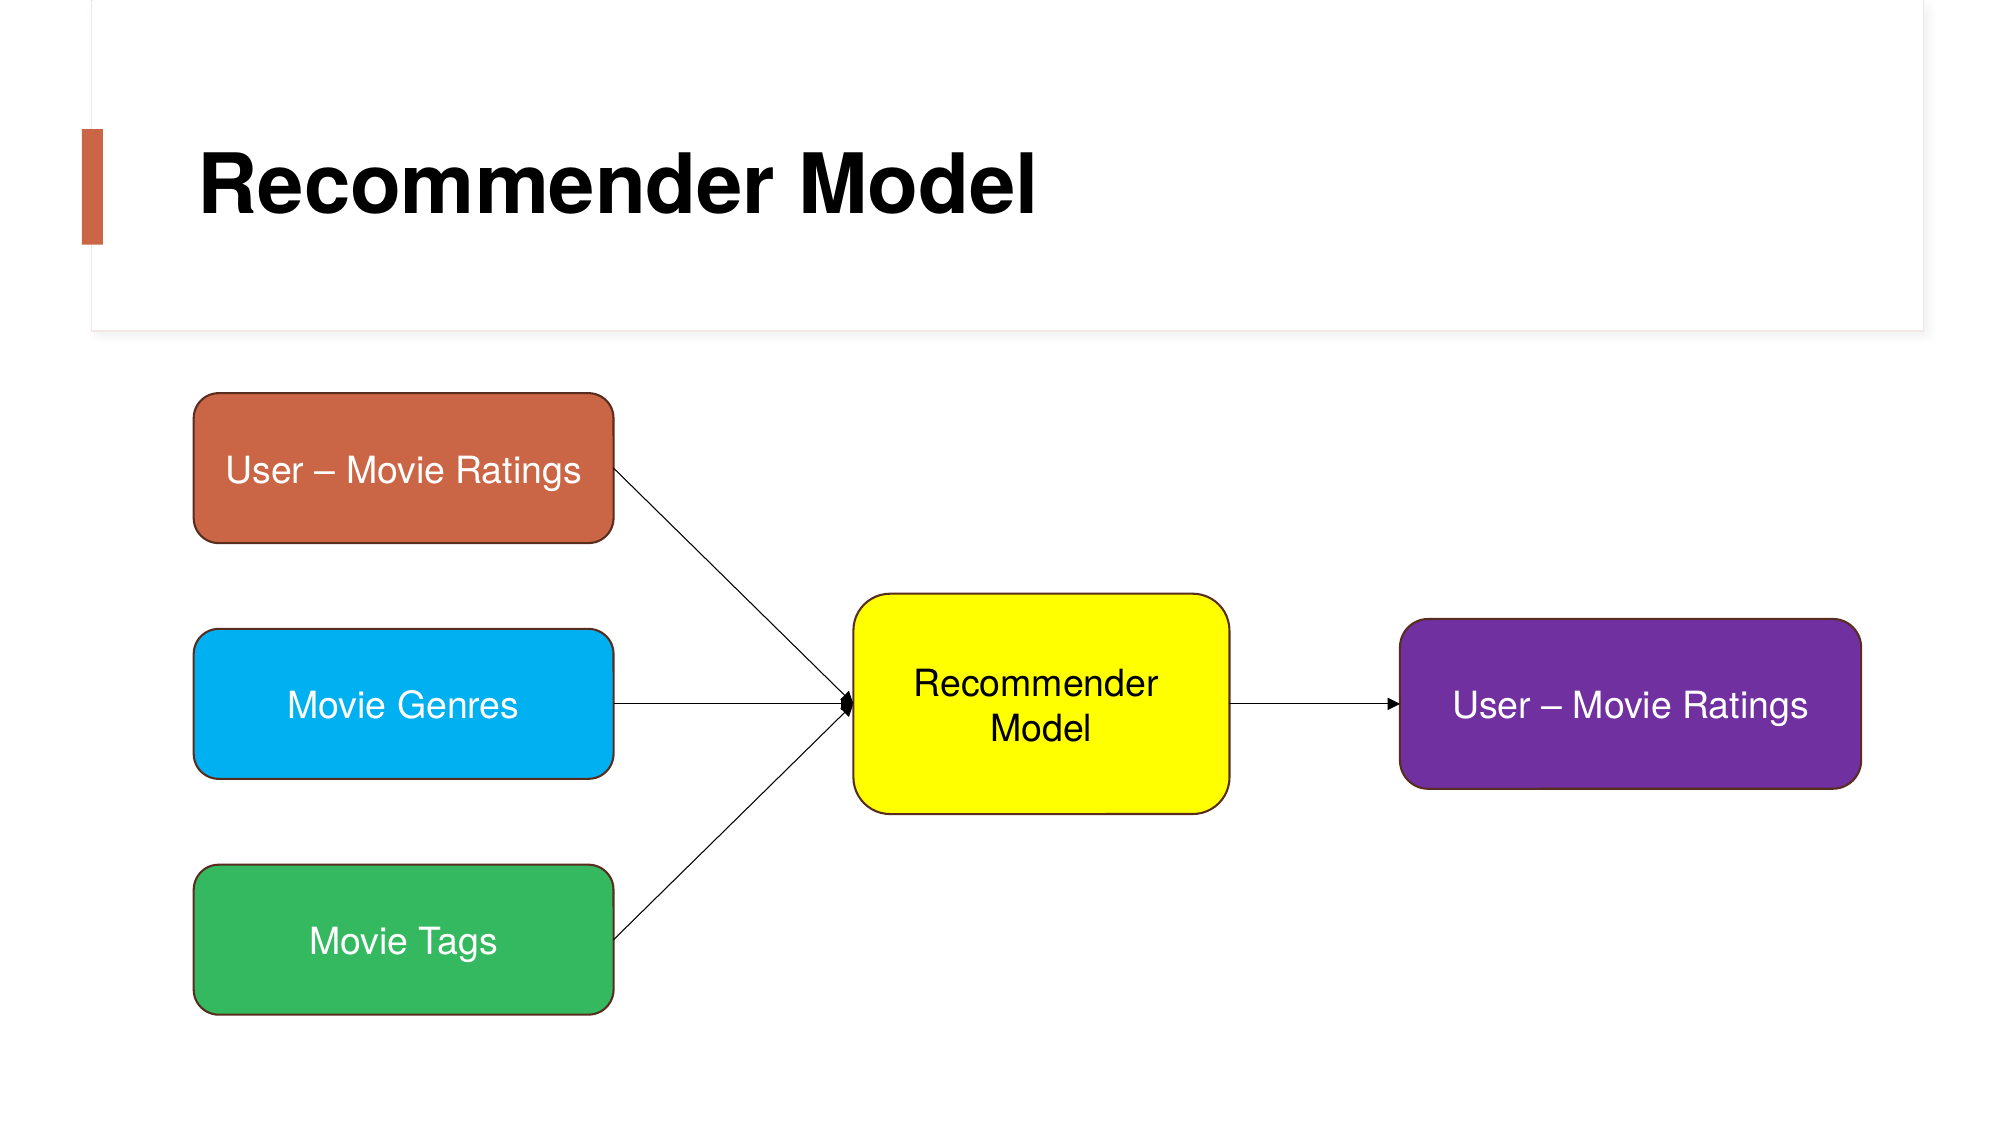

# Recommender Model
User – Movie Ratings
Recommender
Model
User – Movie Ratings
Movie Genres
Movie Tags